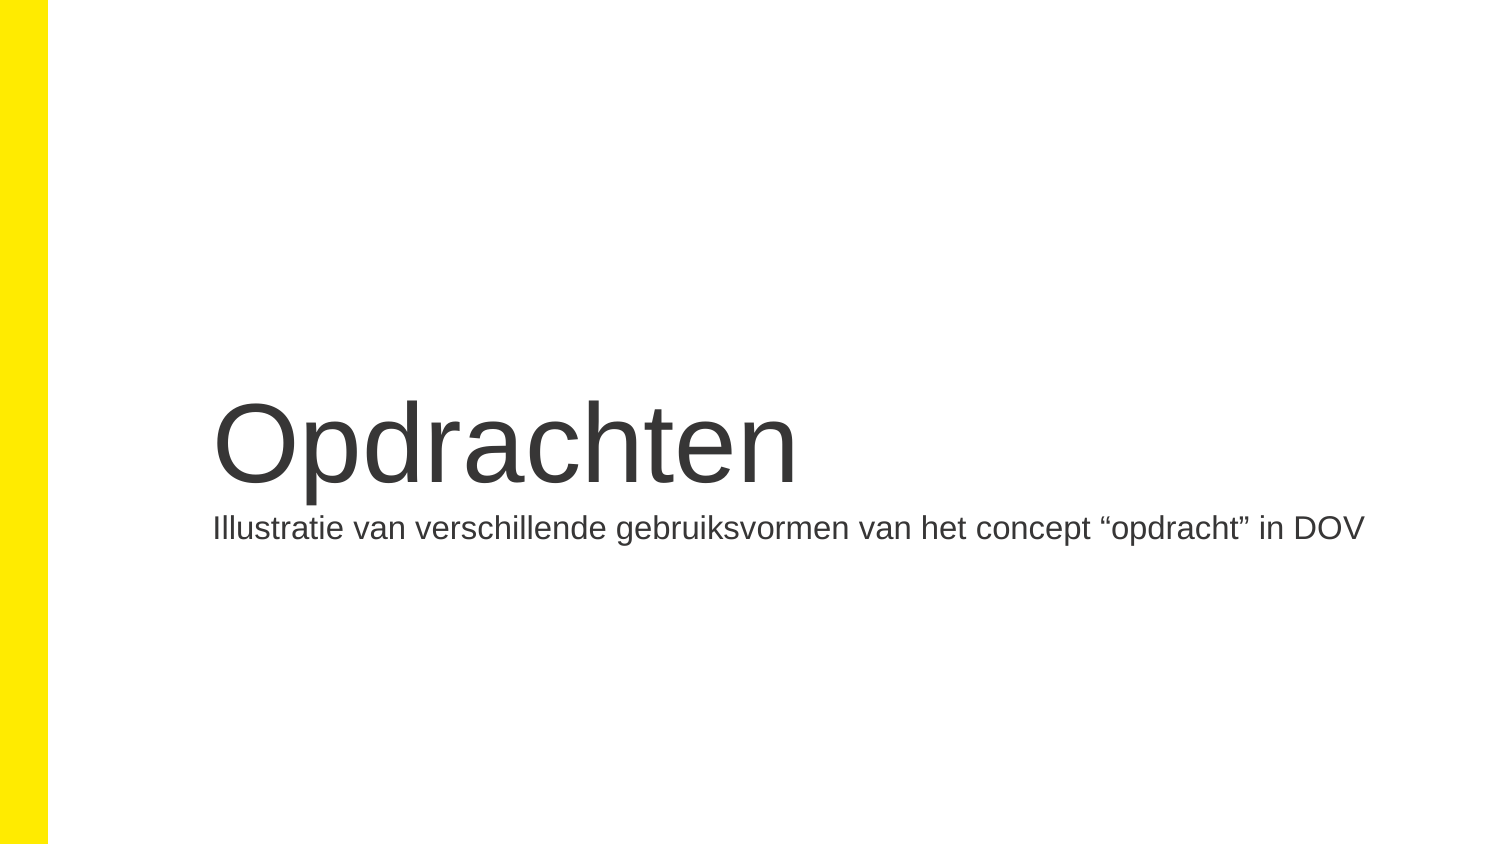

# Opdrachten
Illustratie van verschillende gebruiksvormen van het concept “opdracht” in DOV